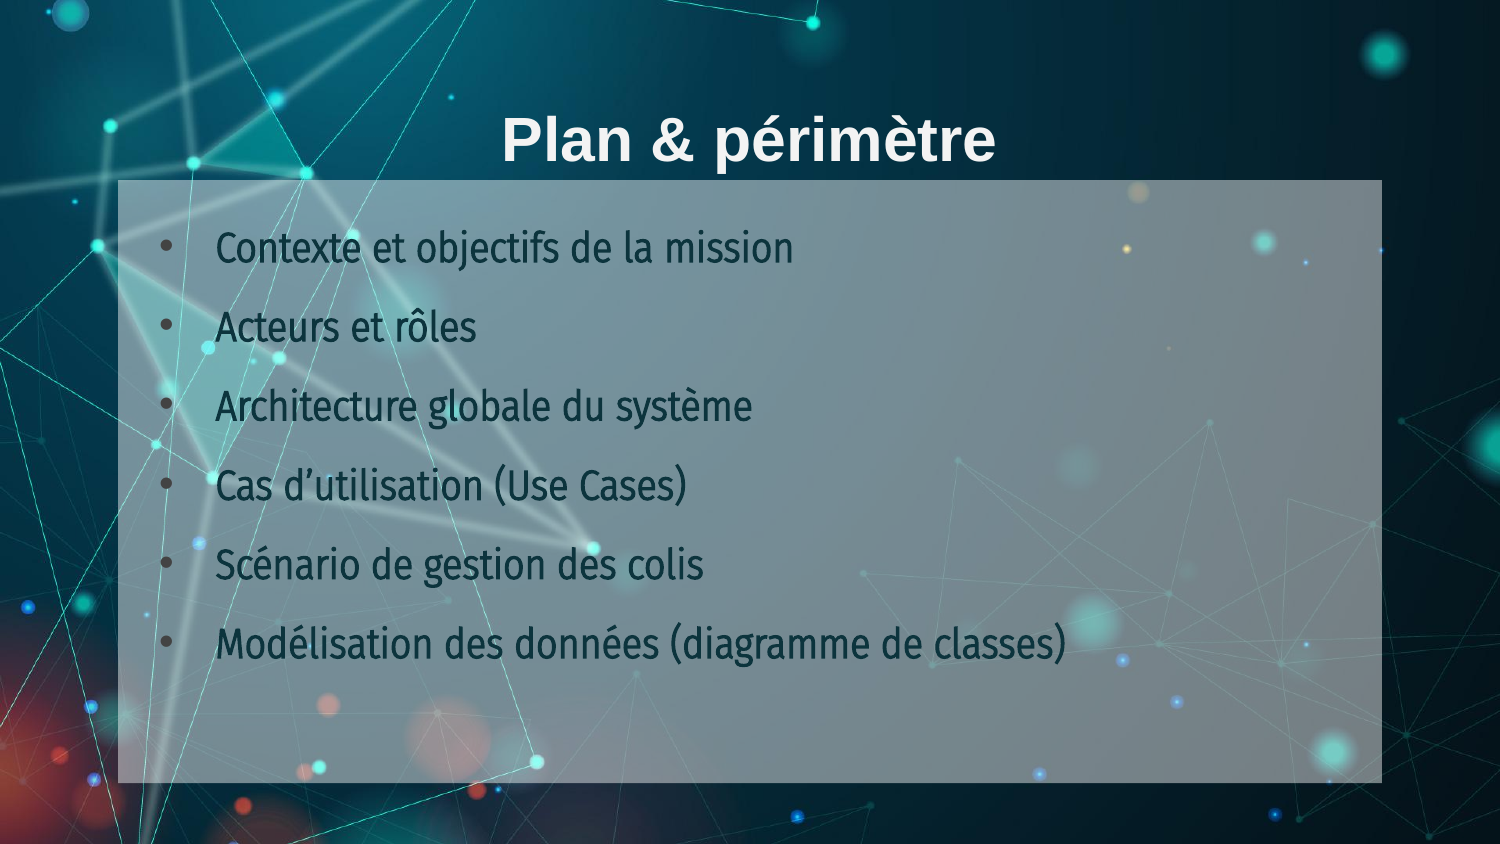

# Plan & périmètre
Contexte et objectifs de la mission
Acteurs et rôles
Architecture globale du système
Cas d’utilisation (Use Cases)
Scénario de gestion des colis
Modélisation des données (diagramme de classes)